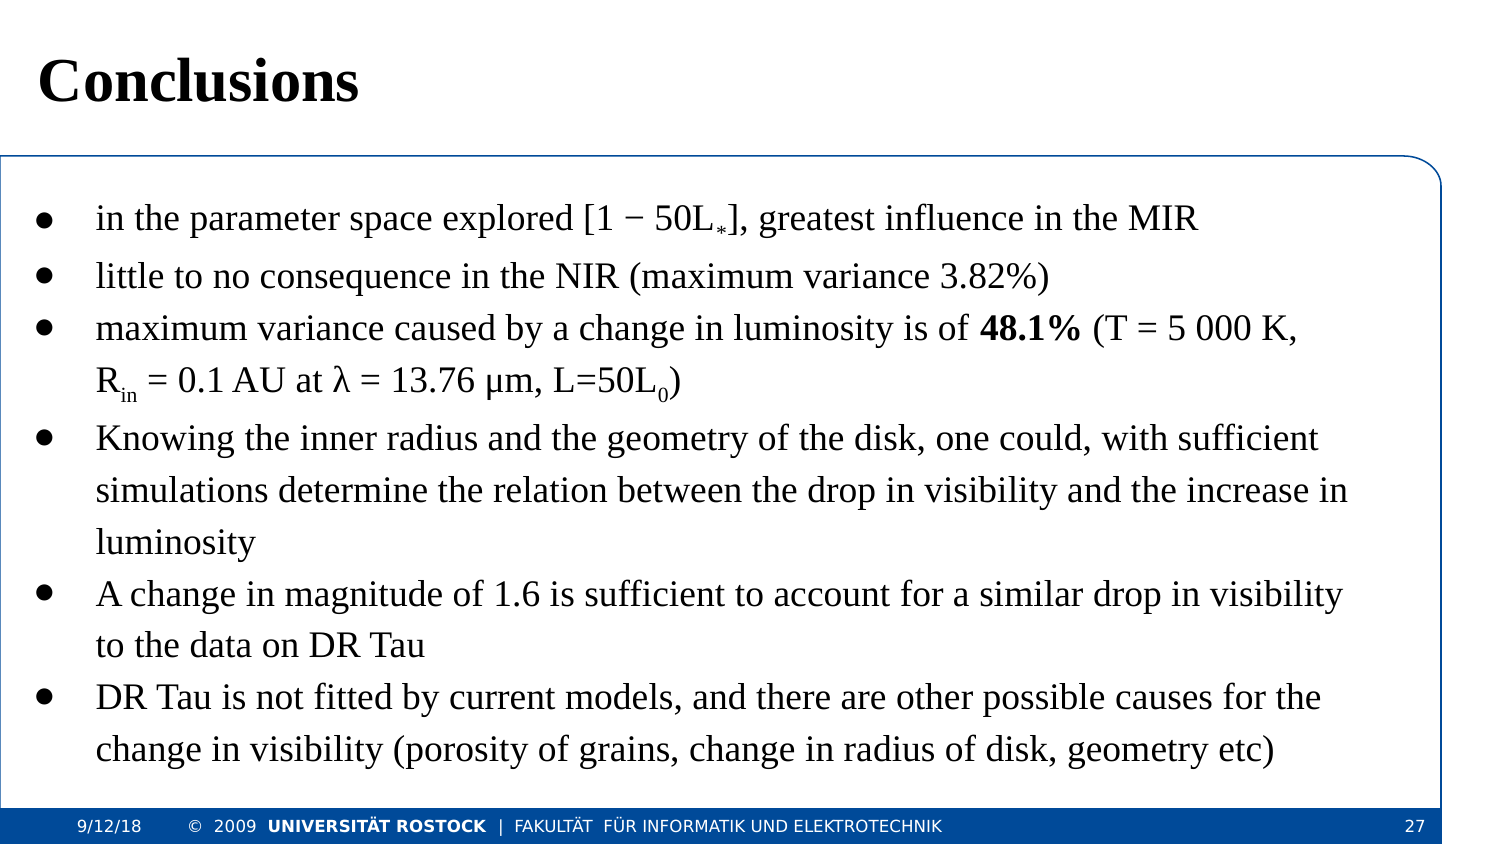

Conclusions

in the parameter space explored [1 − 50L*], greatest influence in the MIR
little to no consequence in the NIR (maximum variance 3.82%)
maximum variance caused by a change in luminosity is of 48.1% (T = 5 000 K,
Rin = 0.1 AU at λ = 13.76 μm, L=50L0)
Knowing the inner radius and the geometry of the disk, one could, with sufficient simulations determine the relation between the drop in visibility and the increase in luminosity
A change in magnitude of 1.6 is sufficient to account for a similar drop in visibility to the data on DR Tau
DR Tau is not fitted by current models, and there are other possible causes for the change in visibility (porosity of grains, change in radius of disk, geometry etc)
©  2009  UNIVERSITÄT ROSTOCK  |  FAKULTÄT  FÜR INFORMATIK UND ELEKTROTECHNIK
27
9/12/18